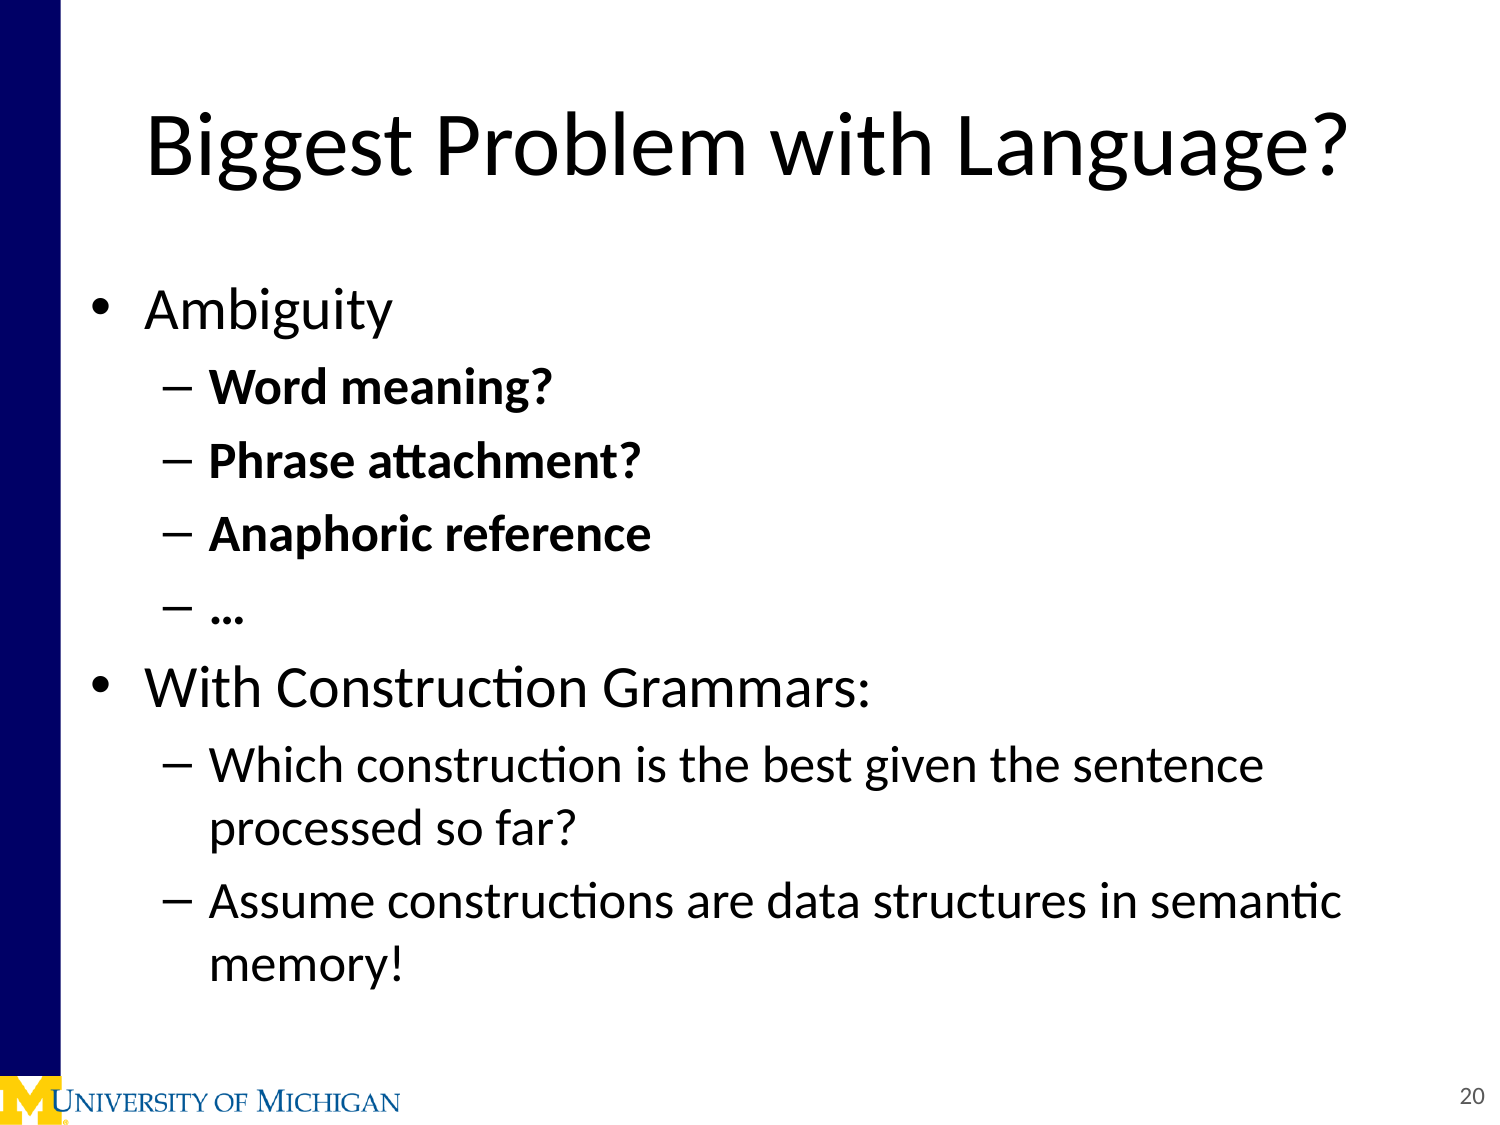

# Biggest Problem with Language?
Ambiguity
Word meaning?
Phrase attachment?
Anaphoric reference
…
With Construction Grammars:
Which construction is the best given the sentence processed so far?
Assume constructions are data structures in semantic memory!
20